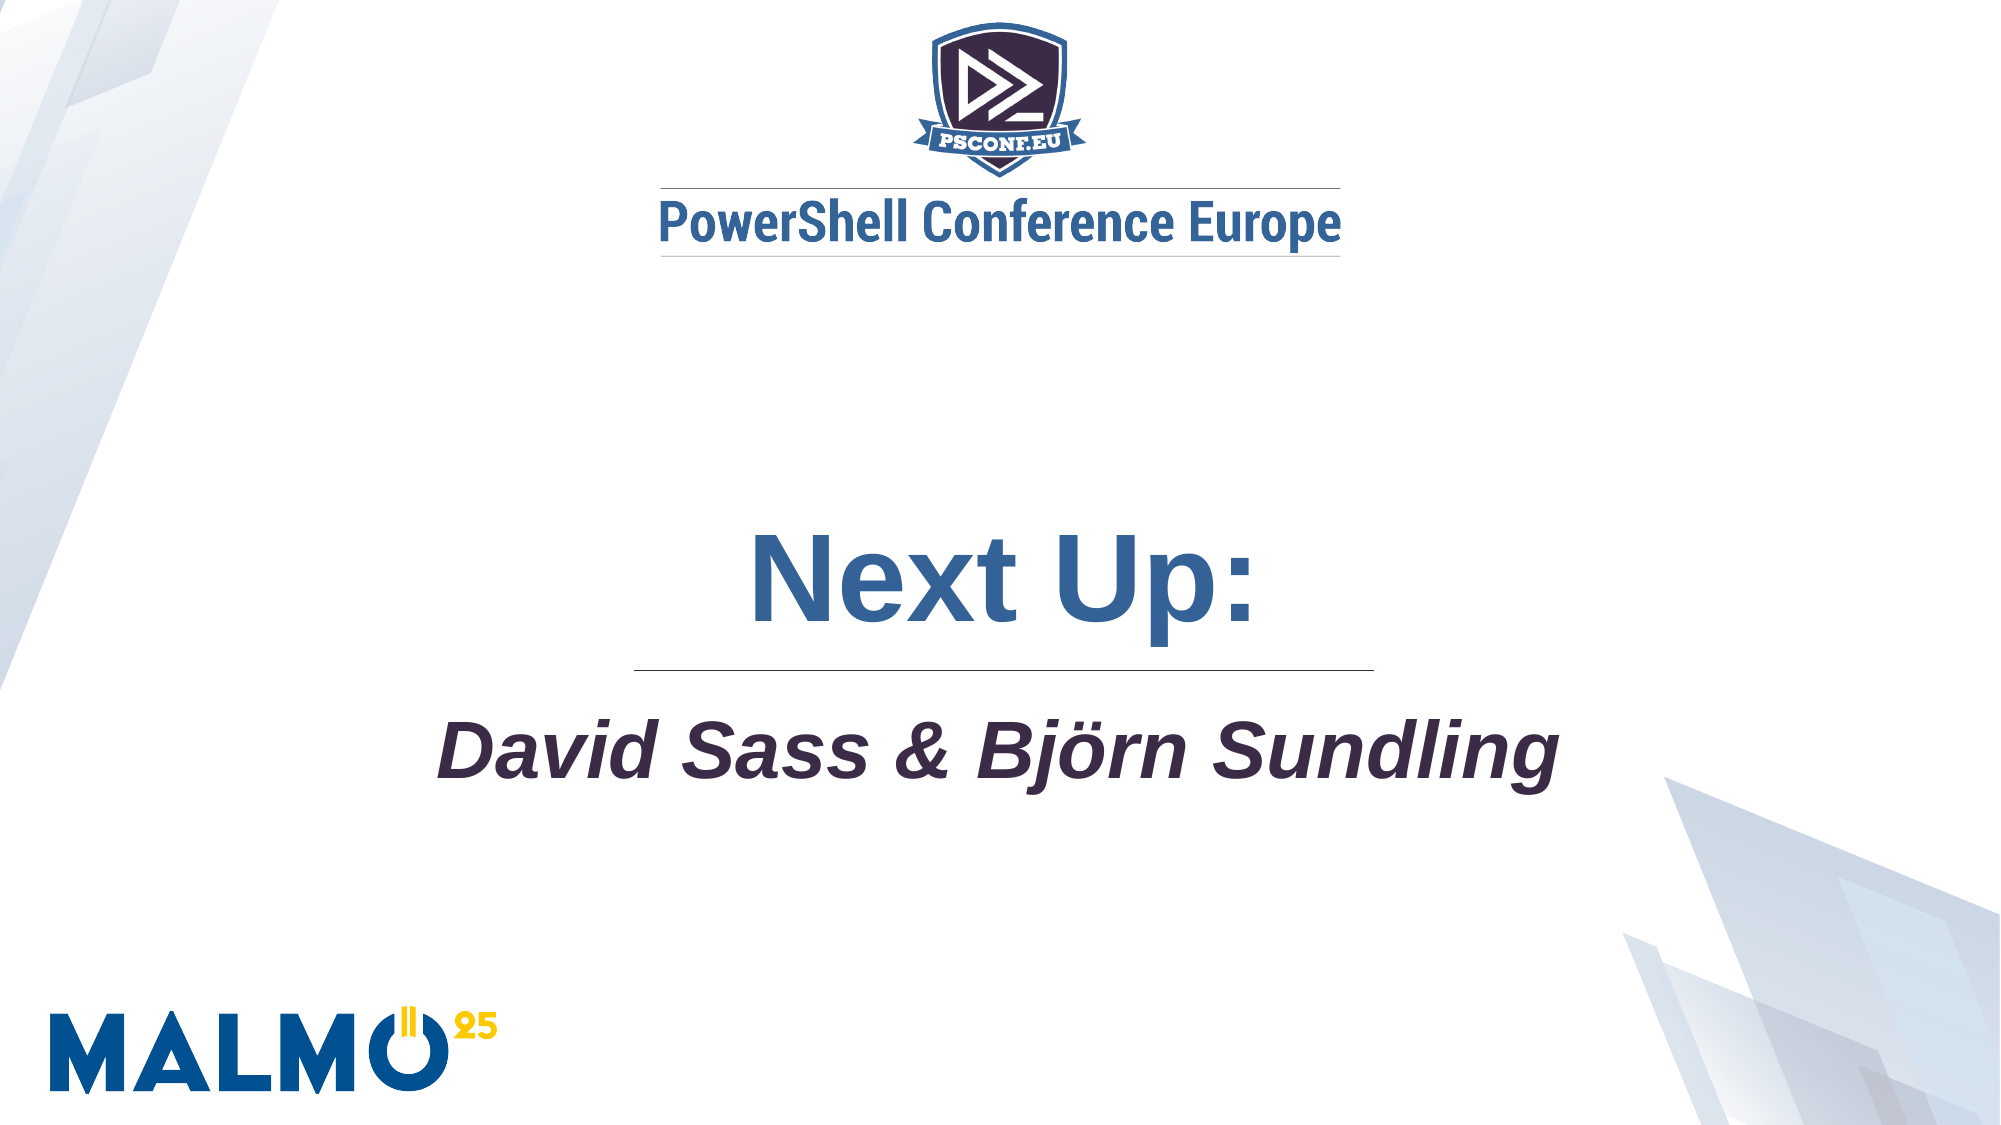

Next Up:
David Sass & Björn Sundling